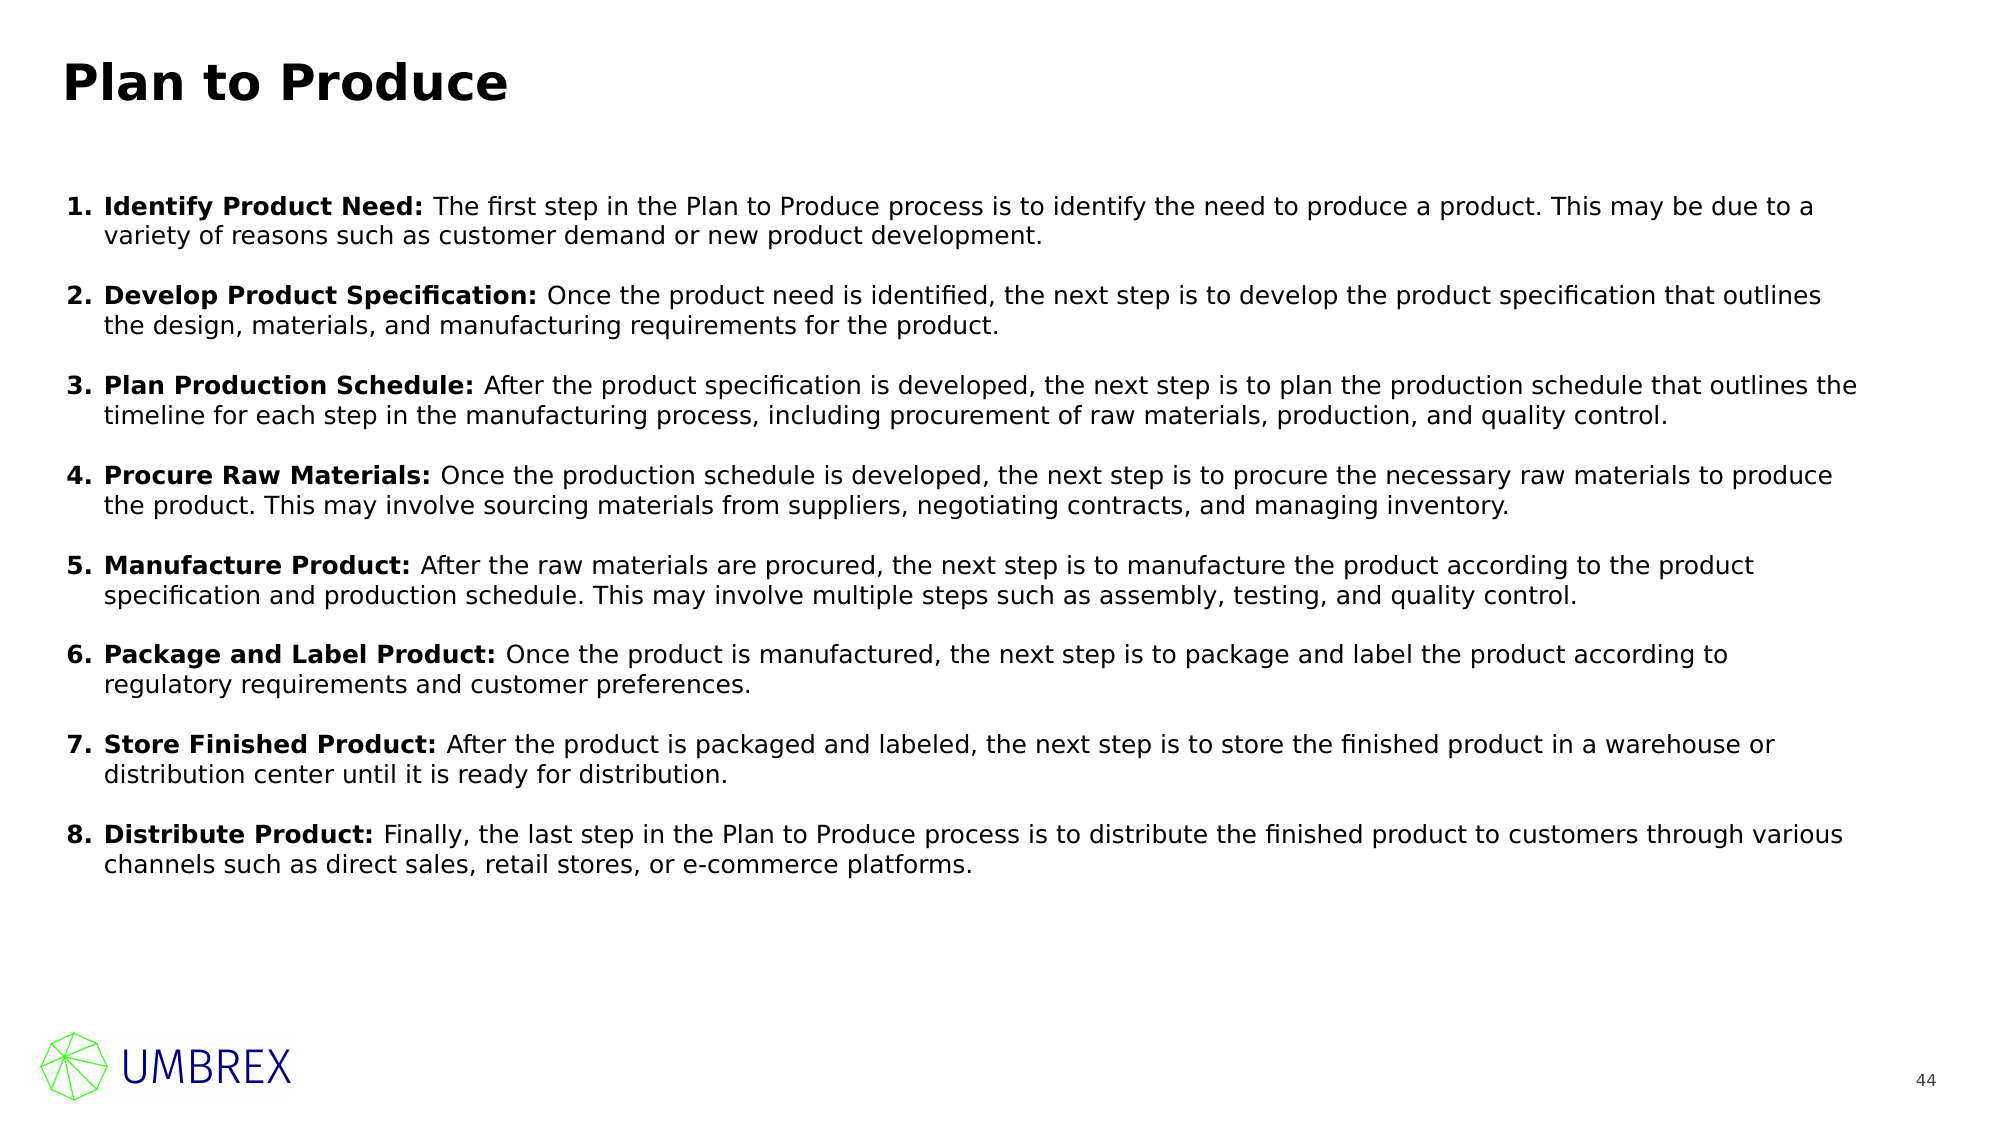

# Plan to Produce
Identify Product Need: The first step in the Plan to Produce process is to identify the need to produce a product. This may be due to a variety of reasons such as customer demand or new product development.

Develop Product Specification: Once the product need is identified, the next step is to develop the product specification that outlines the design, materials, and manufacturing requirements for the product.

Plan Production Schedule: After the product specification is developed, the next step is to plan the production schedule that outlines the timeline for each step in the manufacturing process, including procurement of raw materials, production, and quality control.

Procure Raw Materials: Once the production schedule is developed, the next step is to procure the necessary raw materials to produce the product. This may involve sourcing materials from suppliers, negotiating contracts, and managing inventory.

Manufacture Product: After the raw materials are procured, the next step is to manufacture the product according to the product specification and production schedule. This may involve multiple steps such as assembly, testing, and quality control.

Package and Label Product: Once the product is manufactured, the next step is to package and label the product according to regulatory requirements and customer preferences.

Store Finished Product: After the product is packaged and labeled, the next step is to store the finished product in a warehouse or distribution center until it is ready for distribution.

Distribute Product: Finally, the last step in the Plan to Produce process is to distribute the finished product to customers through various channels such as direct sales, retail stores, or e-commerce platforms.